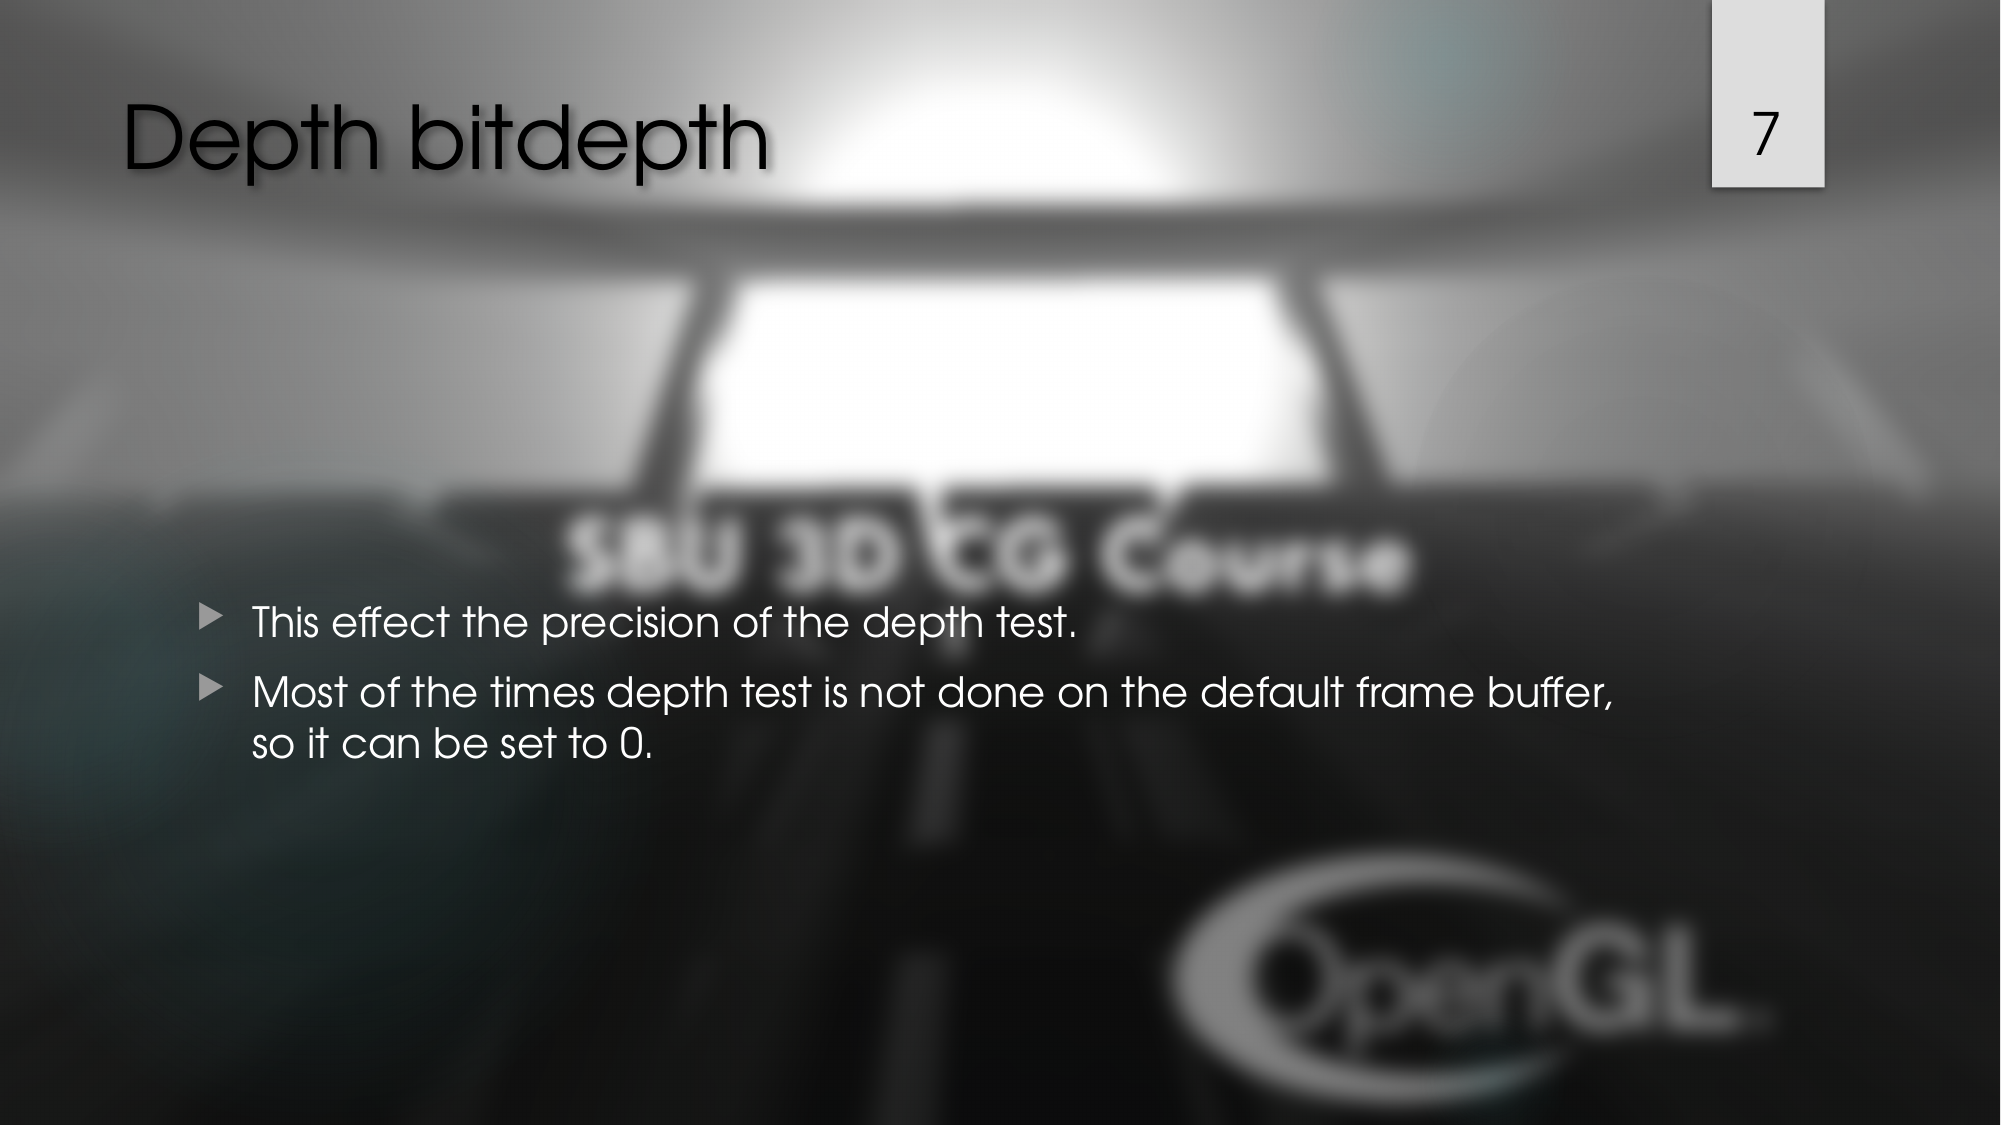

7
# Depth bitdepth
This effect the precision of the depth test.
Most of the times depth test is not done on the default frame buffer, so it can be set to 0.